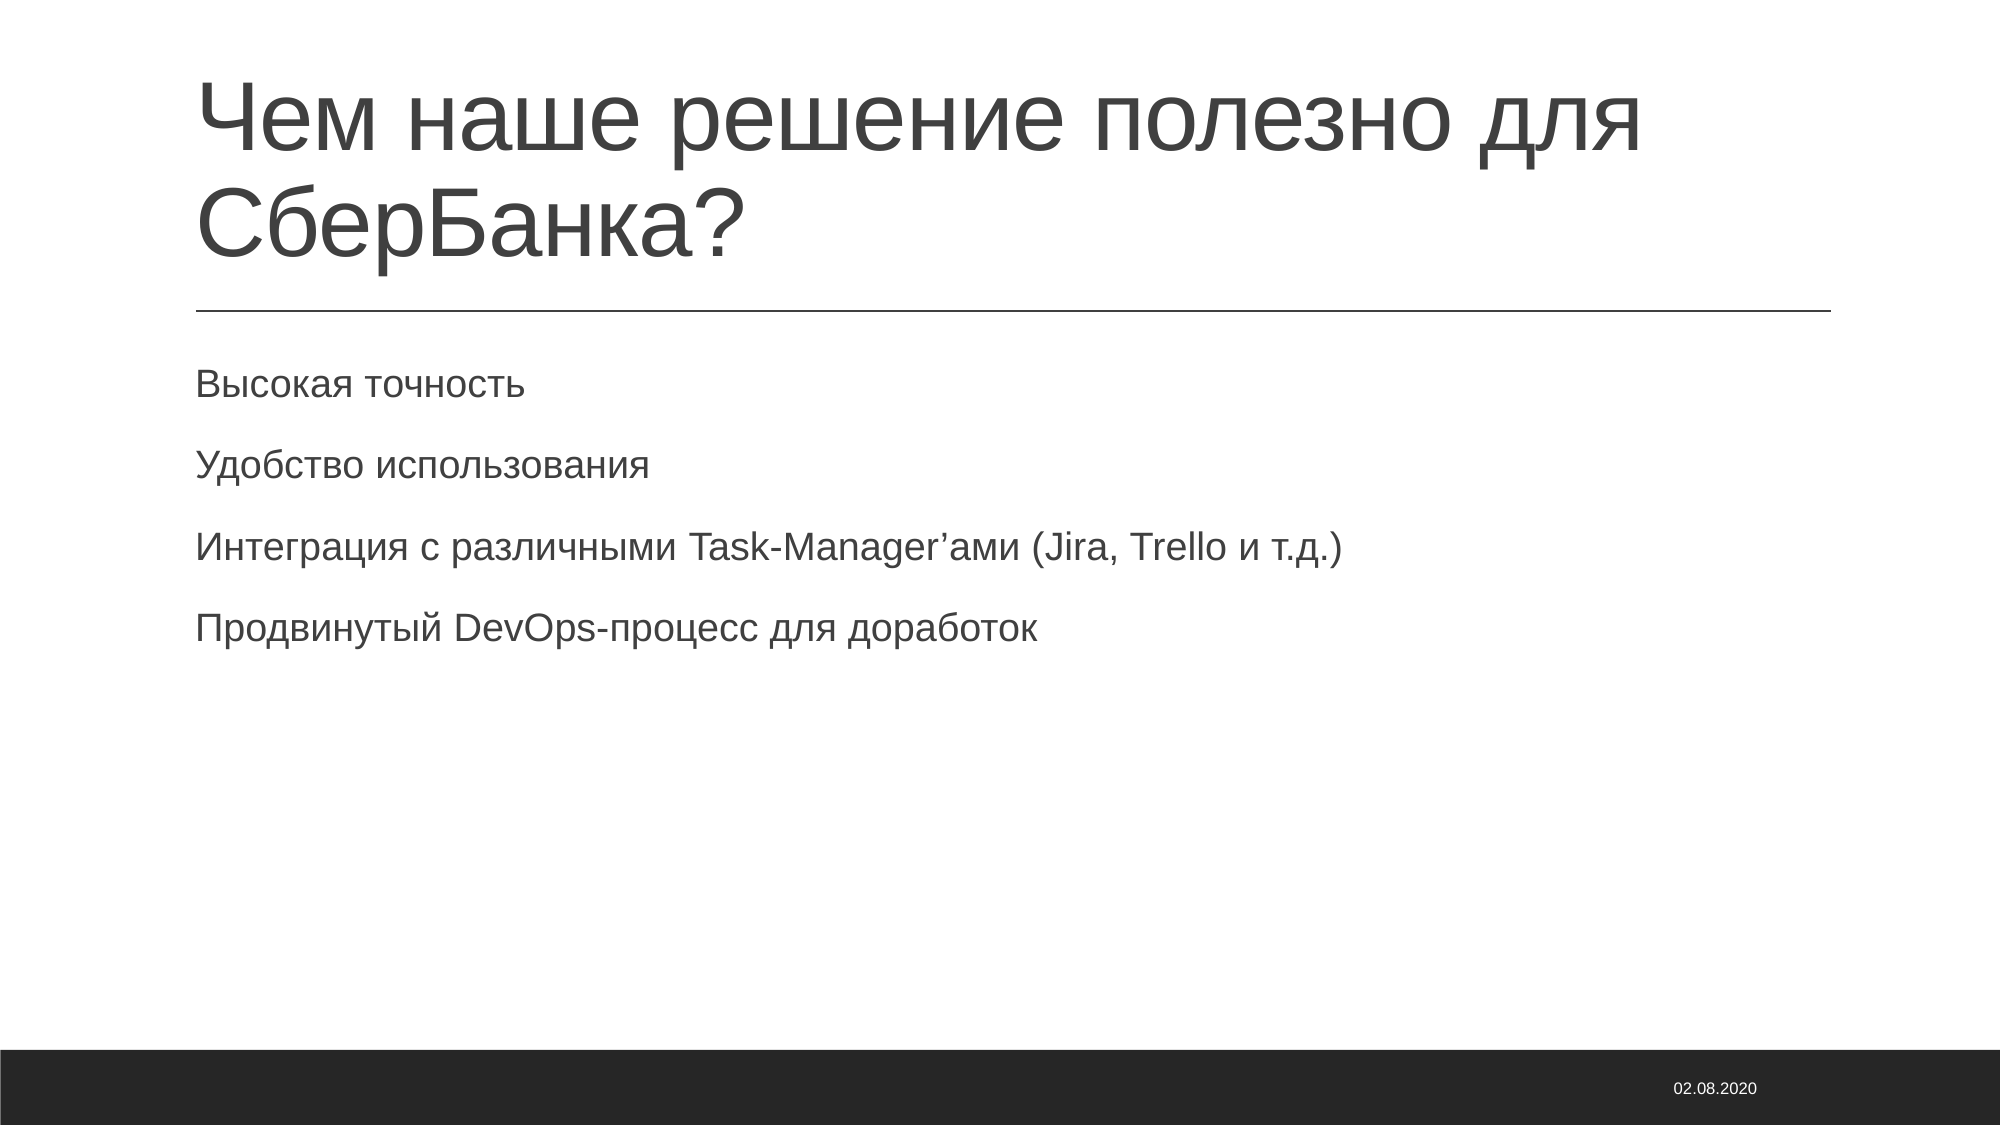

# Чем наше решение полезно для СберБанка?
Высокая точность
Удобство использования
Интеграция с различными Task-Manager’ами (Jira, Trello и т.д.)
Продвинутый DevOps-процесс для доработок
02.08.2020